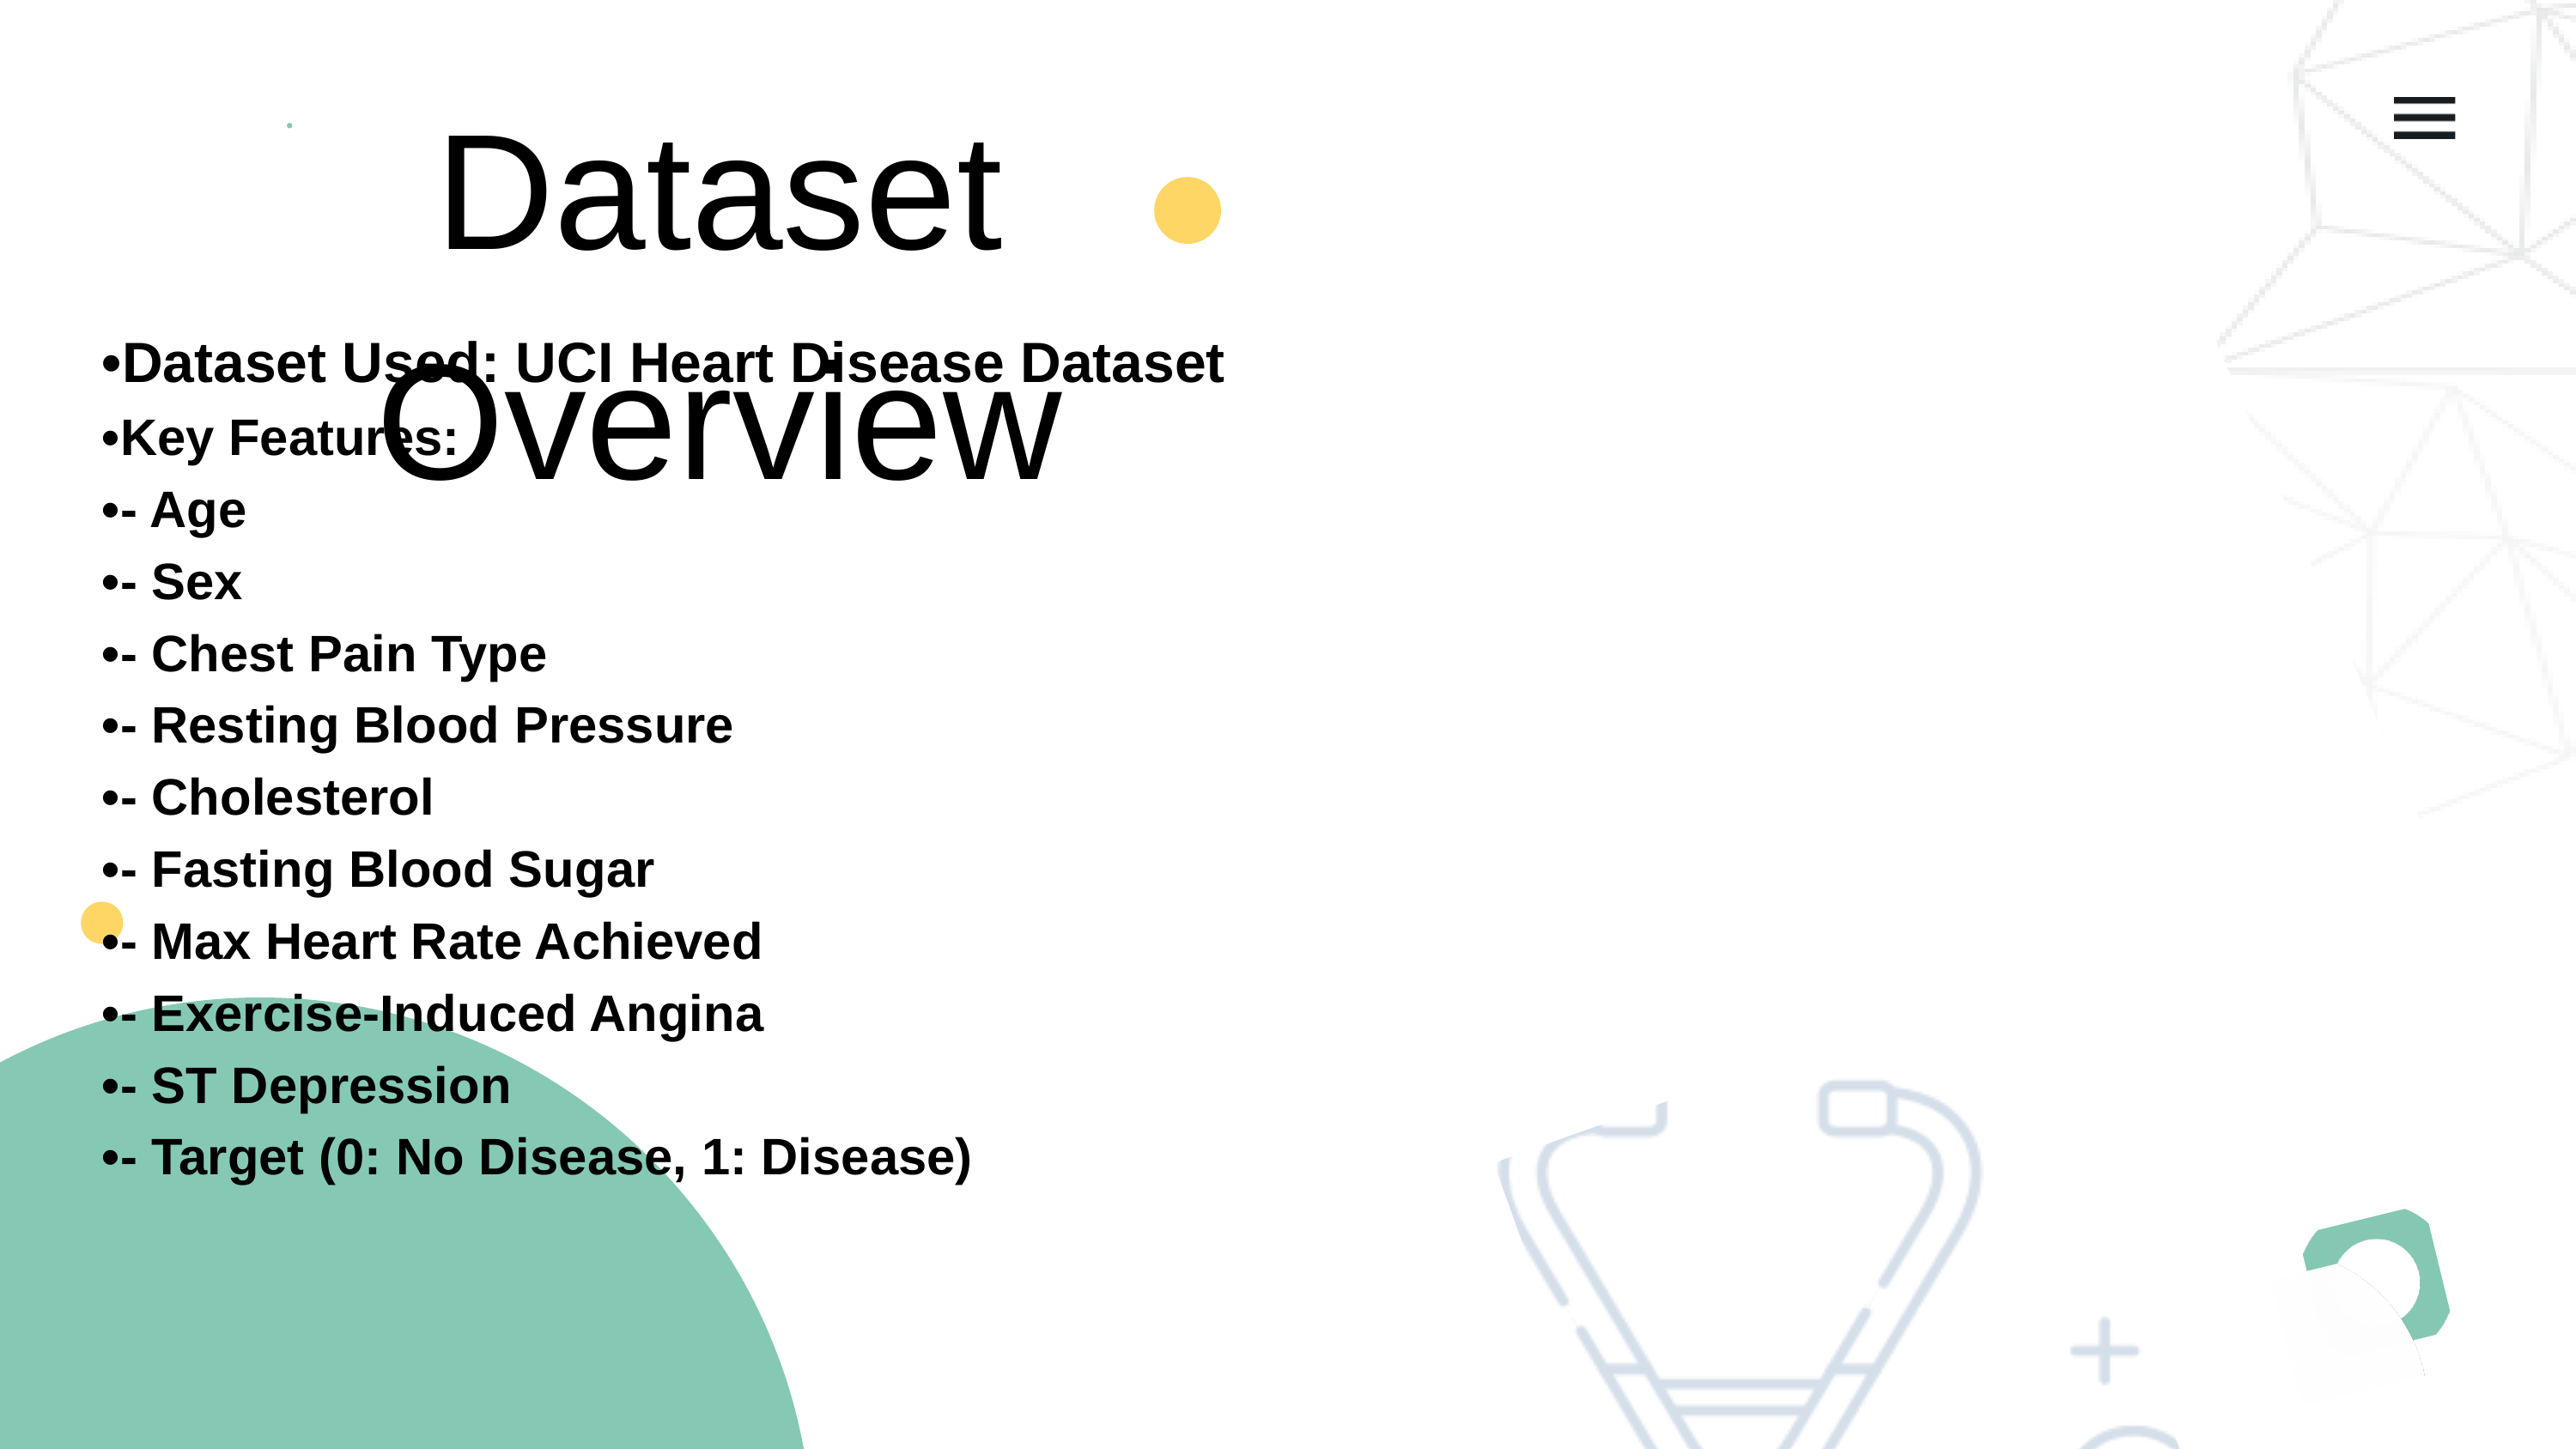

Dataset Overview

•Dataset Used: UCI Heart Disease Dataset
•Key Features:
•- Age
•- Sex
•- Chest Pain Type
•- Resting Blood Pressure
•- Cholesterol
•- Fasting Blood Sugar
•- Max Heart Rate Achieved
•- Exercise-Induced Angina
•- ST Depression
•- Target (0: No Disease, 1: Disease)